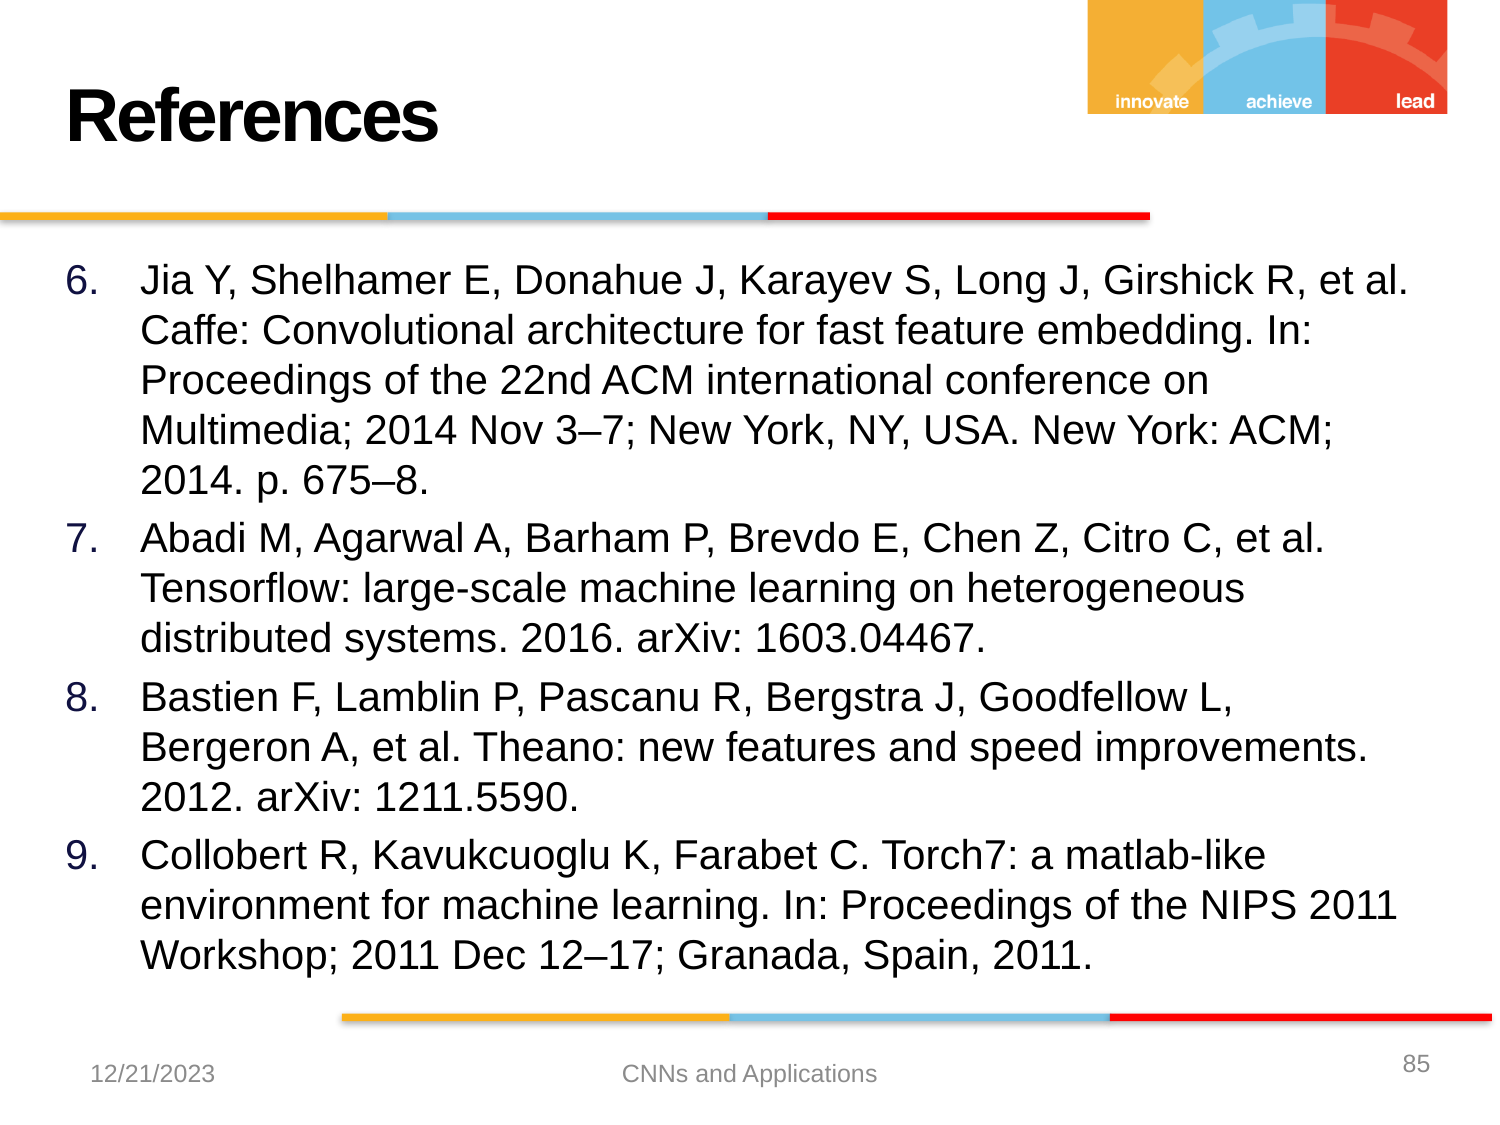

References
Jia Y, Shelhamer E, Donahue J, Karayev S, Long J, Girshick R, et al. Caffe: Convolutional architecture for fast feature embedding. In: Proceedings of the 22nd ACM international conference on Multimedia; 2014 Nov 3–7; New York, NY, USA. New York: ACM; 2014. p. 675–8.
Abadi M, Agarwal A, Barham P, Brevdo E, Chen Z, Citro C, et al. Tensorflow: large-scale machine learning on heterogeneous distributed systems. 2016. arXiv: 1603.04467.
Bastien F, Lamblin P, Pascanu R, Bergstra J, Goodfellow L, Bergeron A, et al. Theano: new features and speed improvements. 2012. arXiv: 1211.5590.
Collobert R, Kavukcuoglu K, Farabet C. Torch7: a matlab-like environment for machine learning. In: Proceedings of the NIPS 2011 Workshop; 2011 Dec 12–17; Granada, Spain, 2011.

85
12/21/2023
CNNs and Applications